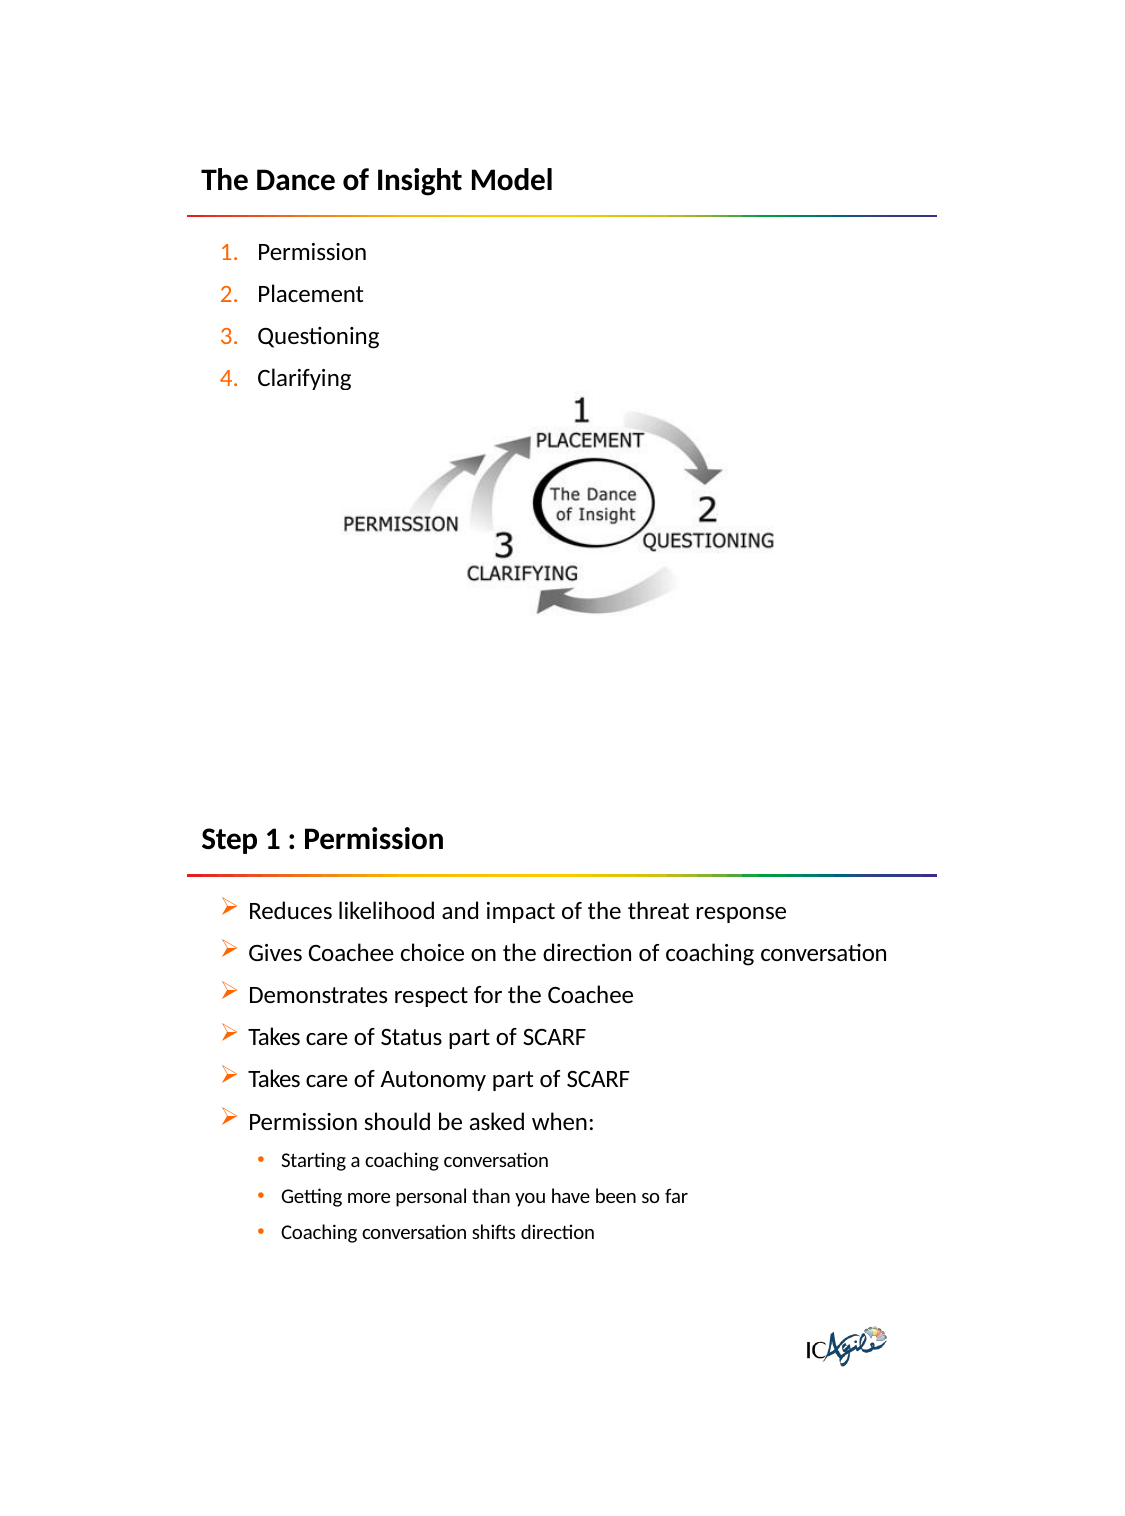

The Dance of Insight Model

Permission
Placement
Questioning
Clarifying

Step 1 : Permission

Reduces likelihood and impact of the threat response
Gives Coachee choice on the direction of coaching conversation
Demonstrates respect for the Coachee
Takes care of Status part of SCARF
Takes care of Autonomy part of SCARF
Permission should be asked when:
Starting a coaching conversation
Getting more personal than you have been so far
Coaching conversation shifts direction